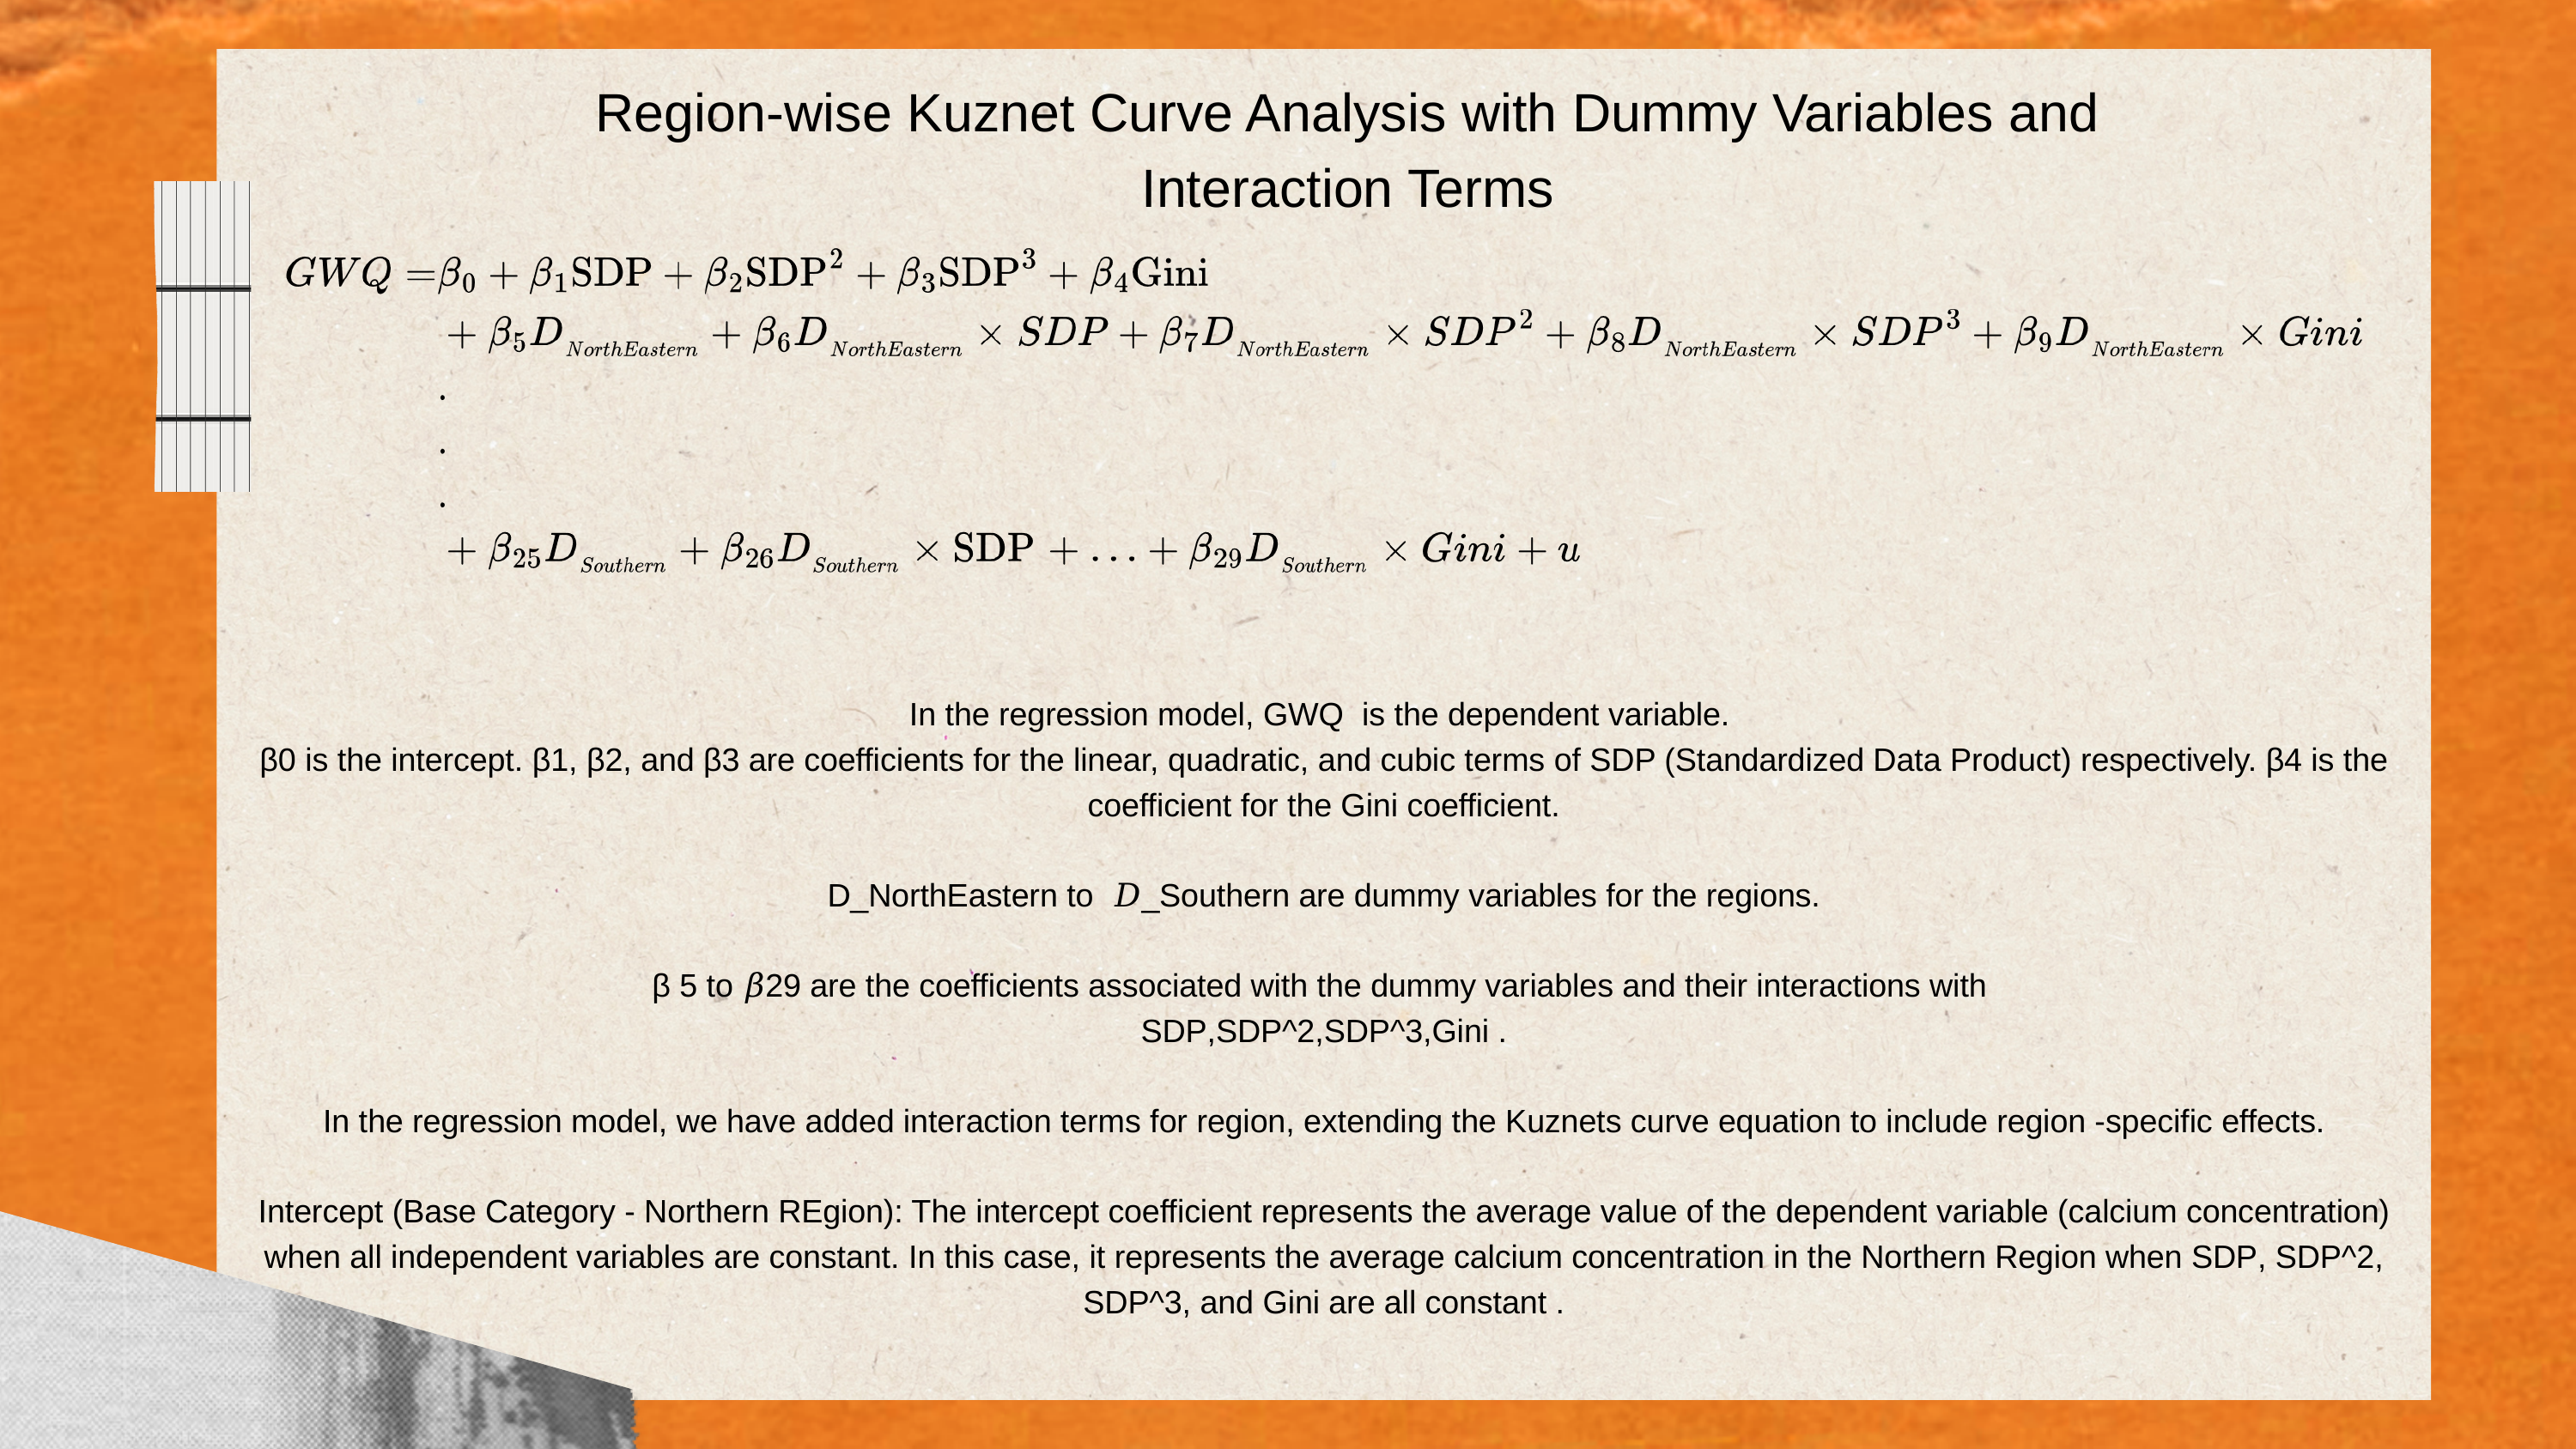

Region-wise Kuznet Curve Analysis with Dummy Variables and Interaction Terms

In the regression model, GWQ  is the dependent variable.
β0 is the intercept. β1, β2, and β3 are coefficients for the linear, quadratic, and cubic terms of SDP (Standardized Data Product) respectively. β4 is the coefficient for the Gini coefficient.

D_NorthEastern to  𝐷_Southern are dummy variables for the regions.

β 5 to 𝛽29 are the coefficients associated with the dummy variables and their interactions with
SDP,SDP^2,SDP^3,Gini .

In the regression model, we have added interaction terms for region, extending the Kuznets curve equation to include region -specific effects.

Intercept (Base Category - Northern REgion): The intercept coefficient represents the average value of the dependent variable (calcium concentration) when all independent variables are constant. In this case, it represents the average calcium concentration in the Northern Region when SDP, SDP^2, SDP^3, and Gini are all constant .